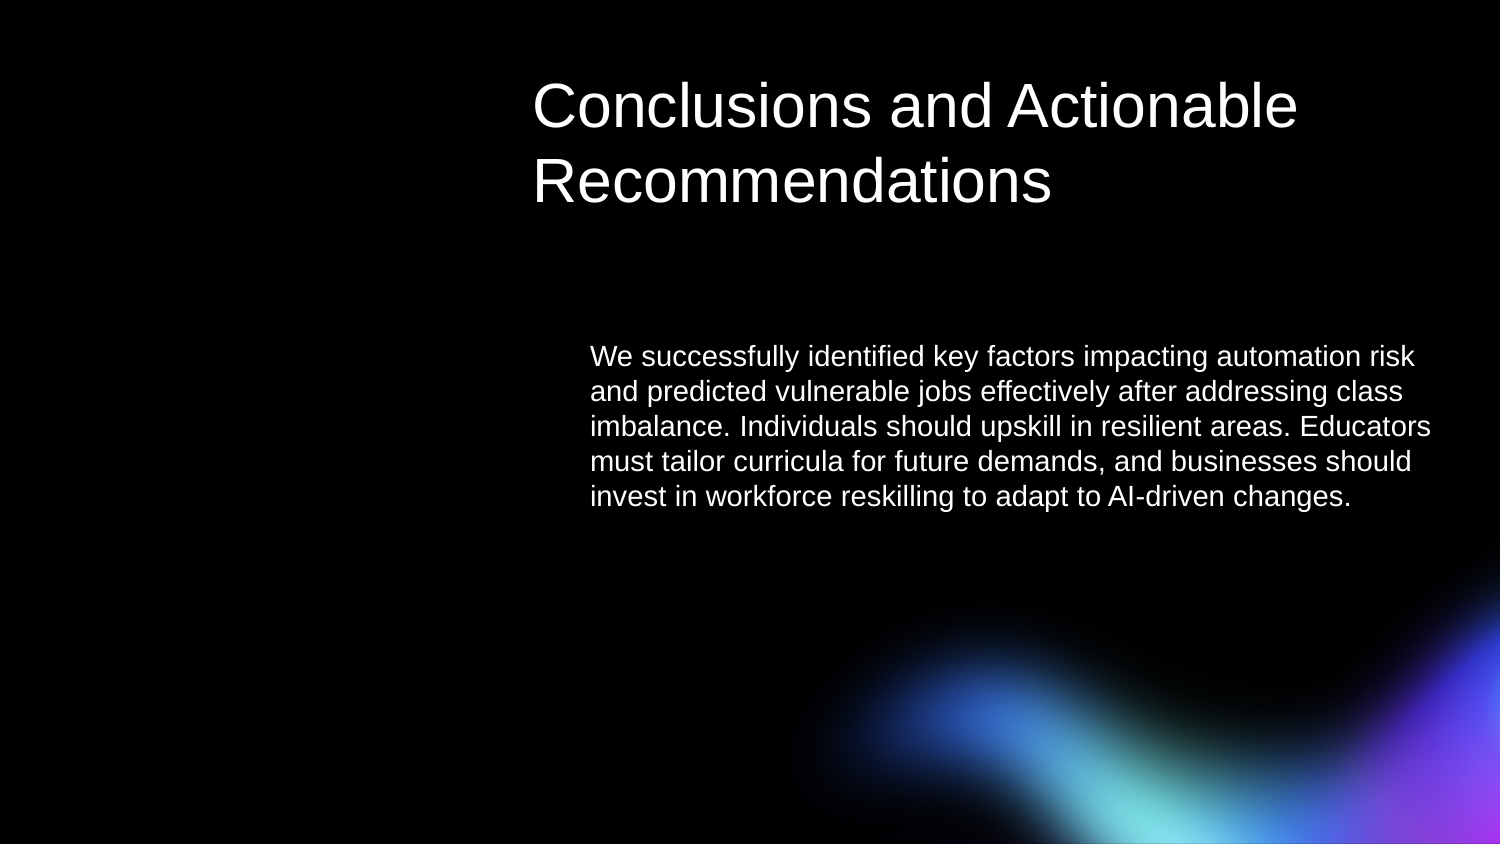

# Conclusions and Actionable Recommendations
We successfully identified key factors impacting automation risk and predicted vulnerable jobs effectively after addressing class imbalance. Individuals should upskill in resilient areas. Educators must tailor curricula for future demands, and businesses should invest in workforce reskilling to adapt to AI-driven changes.